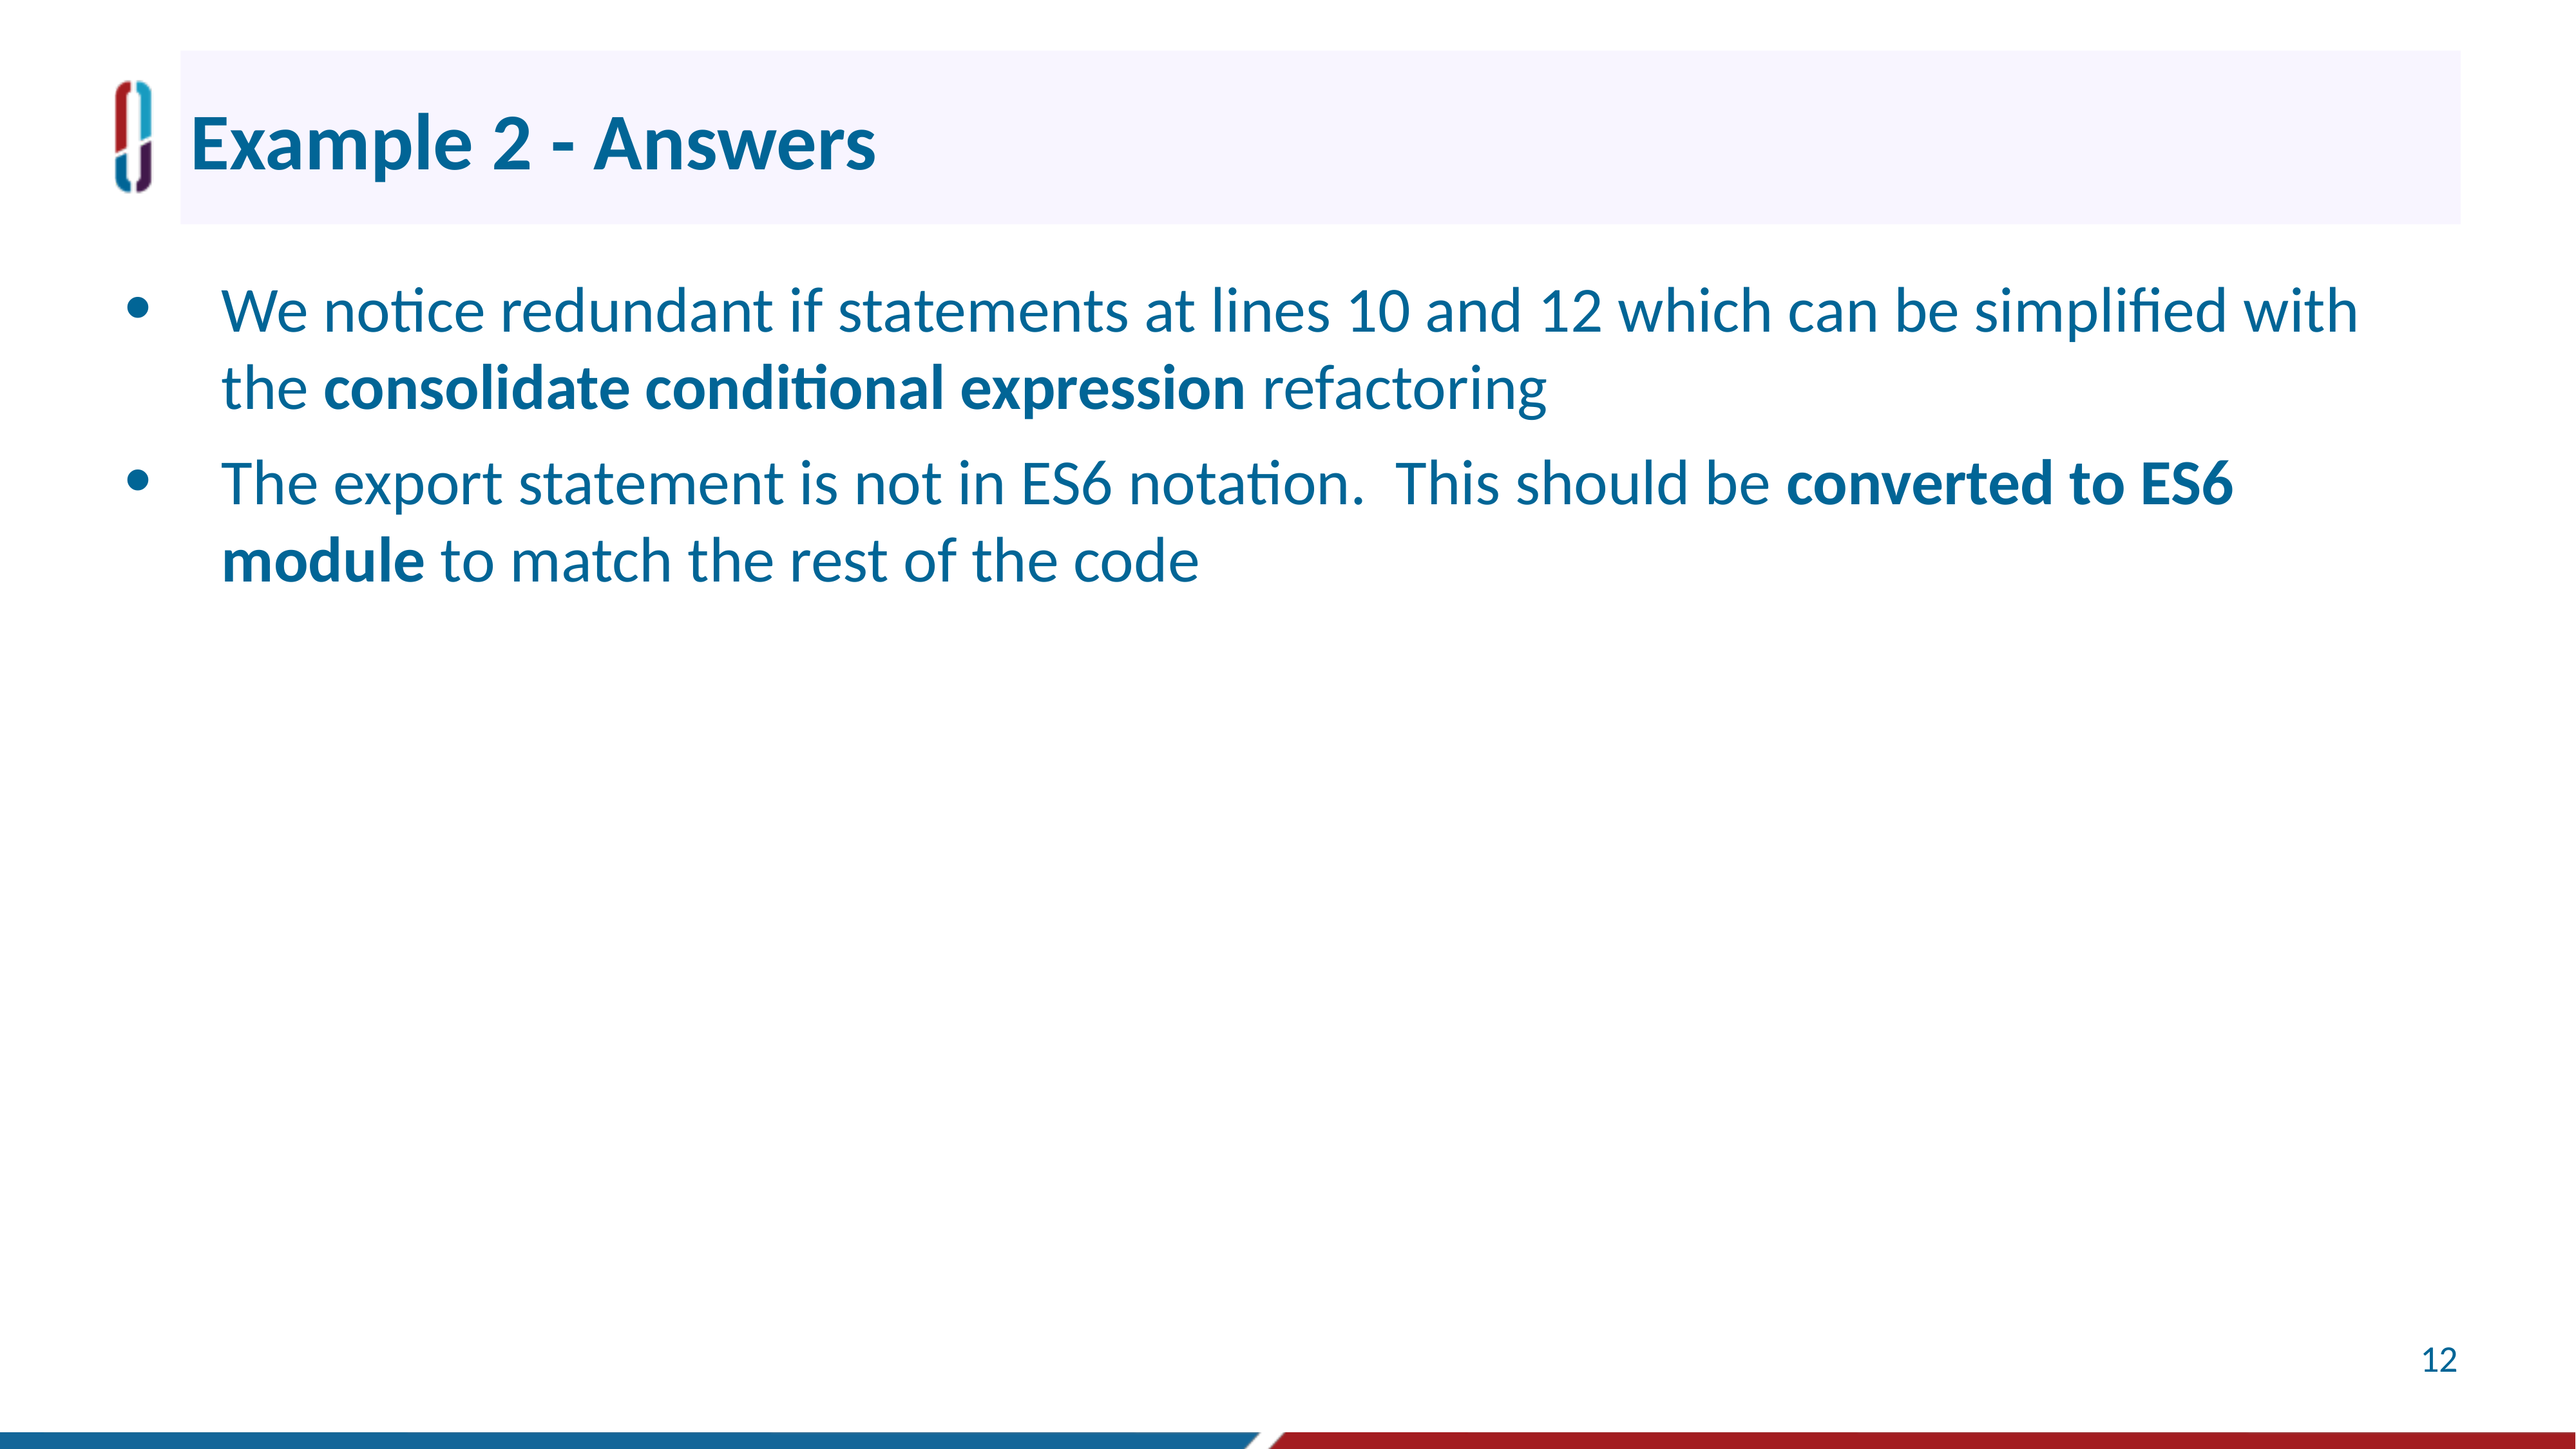

# Example 2 - Answers
We notice redundant if statements at lines 10 and 12 which can be simplified with the consolidate conditional expression refactoring
The export statement is not in ES6 notation.  This should be converted to ES6 module to match the rest of the code